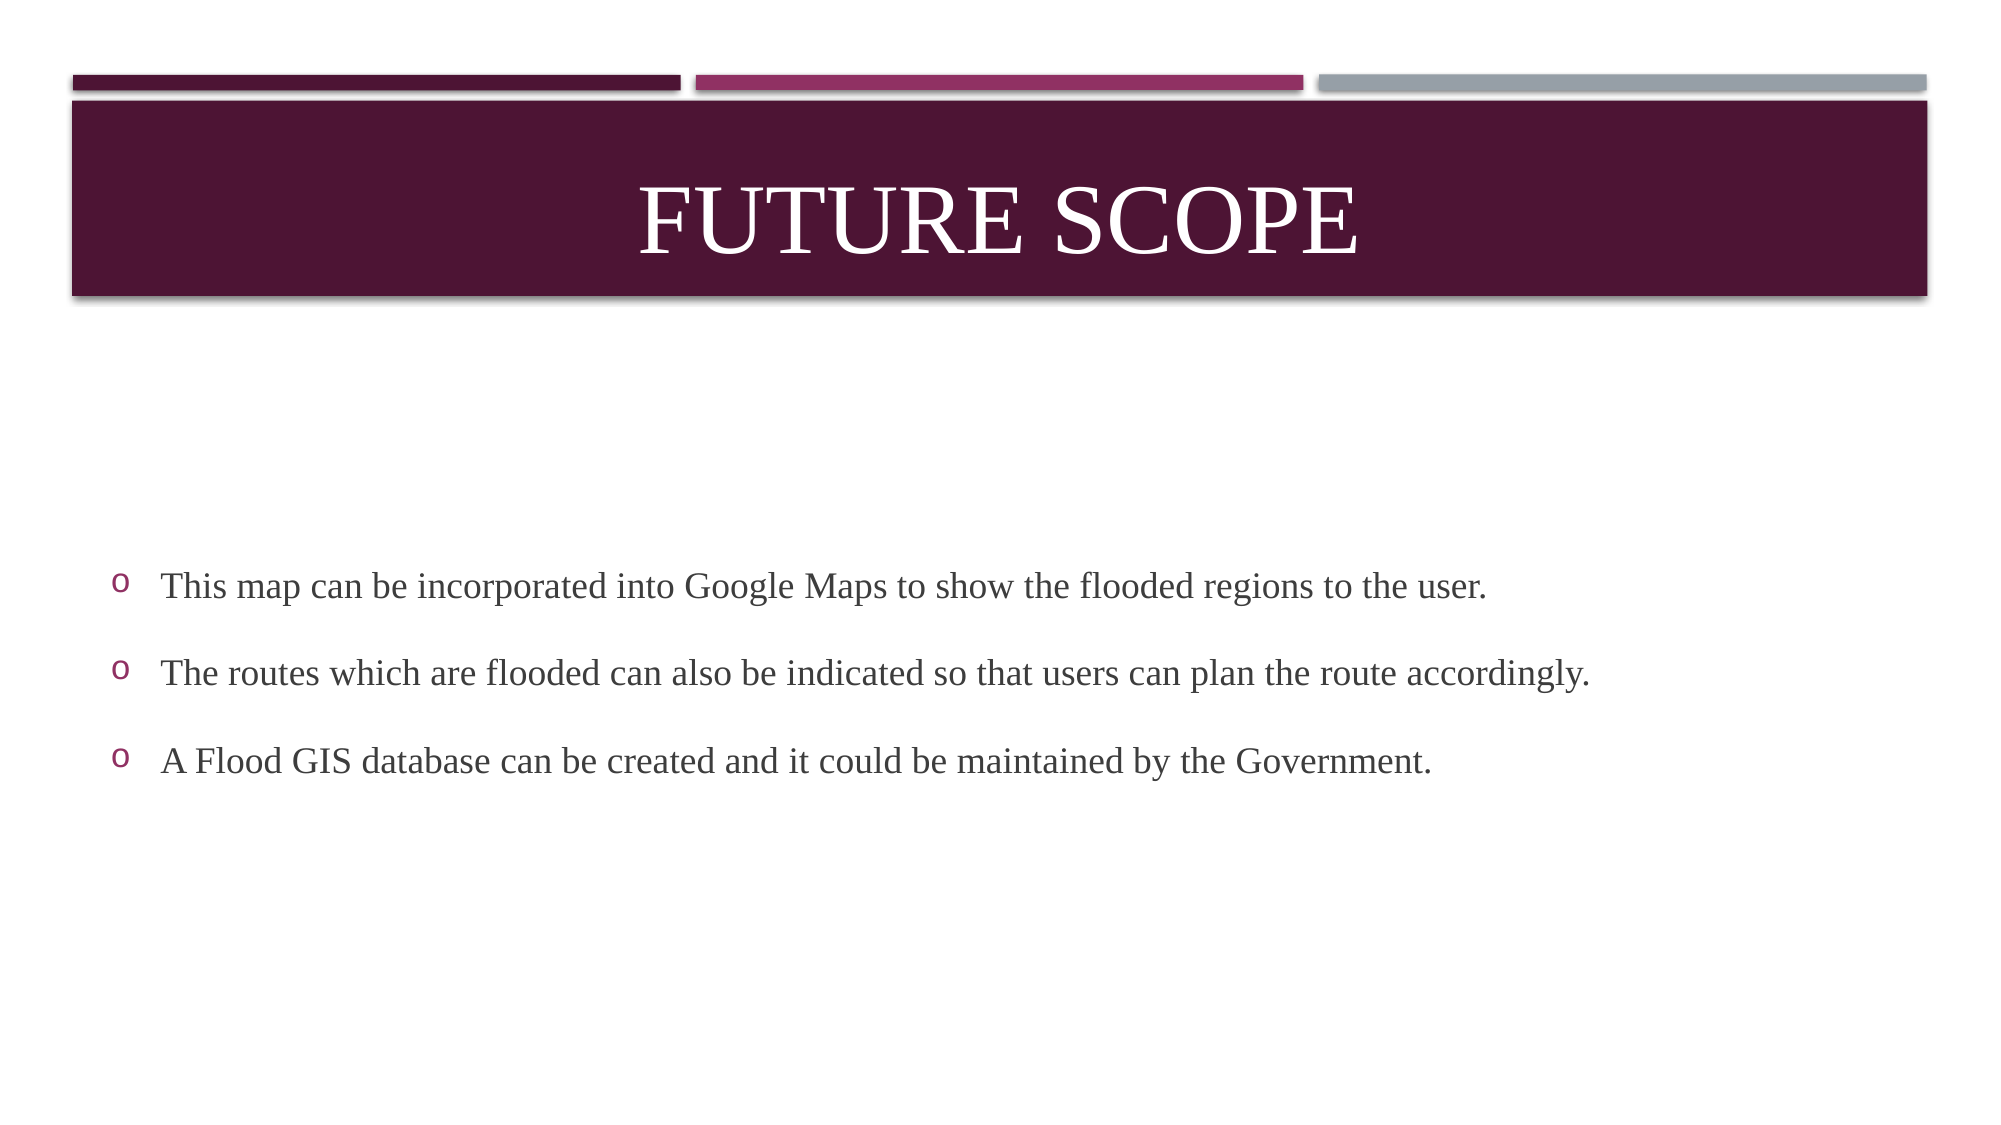

# FUTURE SCOPE
This map can be incorporated into Google Maps to show the flooded regions to the user.
The routes which are flooded can also be indicated so that users can plan the route accordingly.
A Flood GIS database can be created and it could be maintained by the Government.